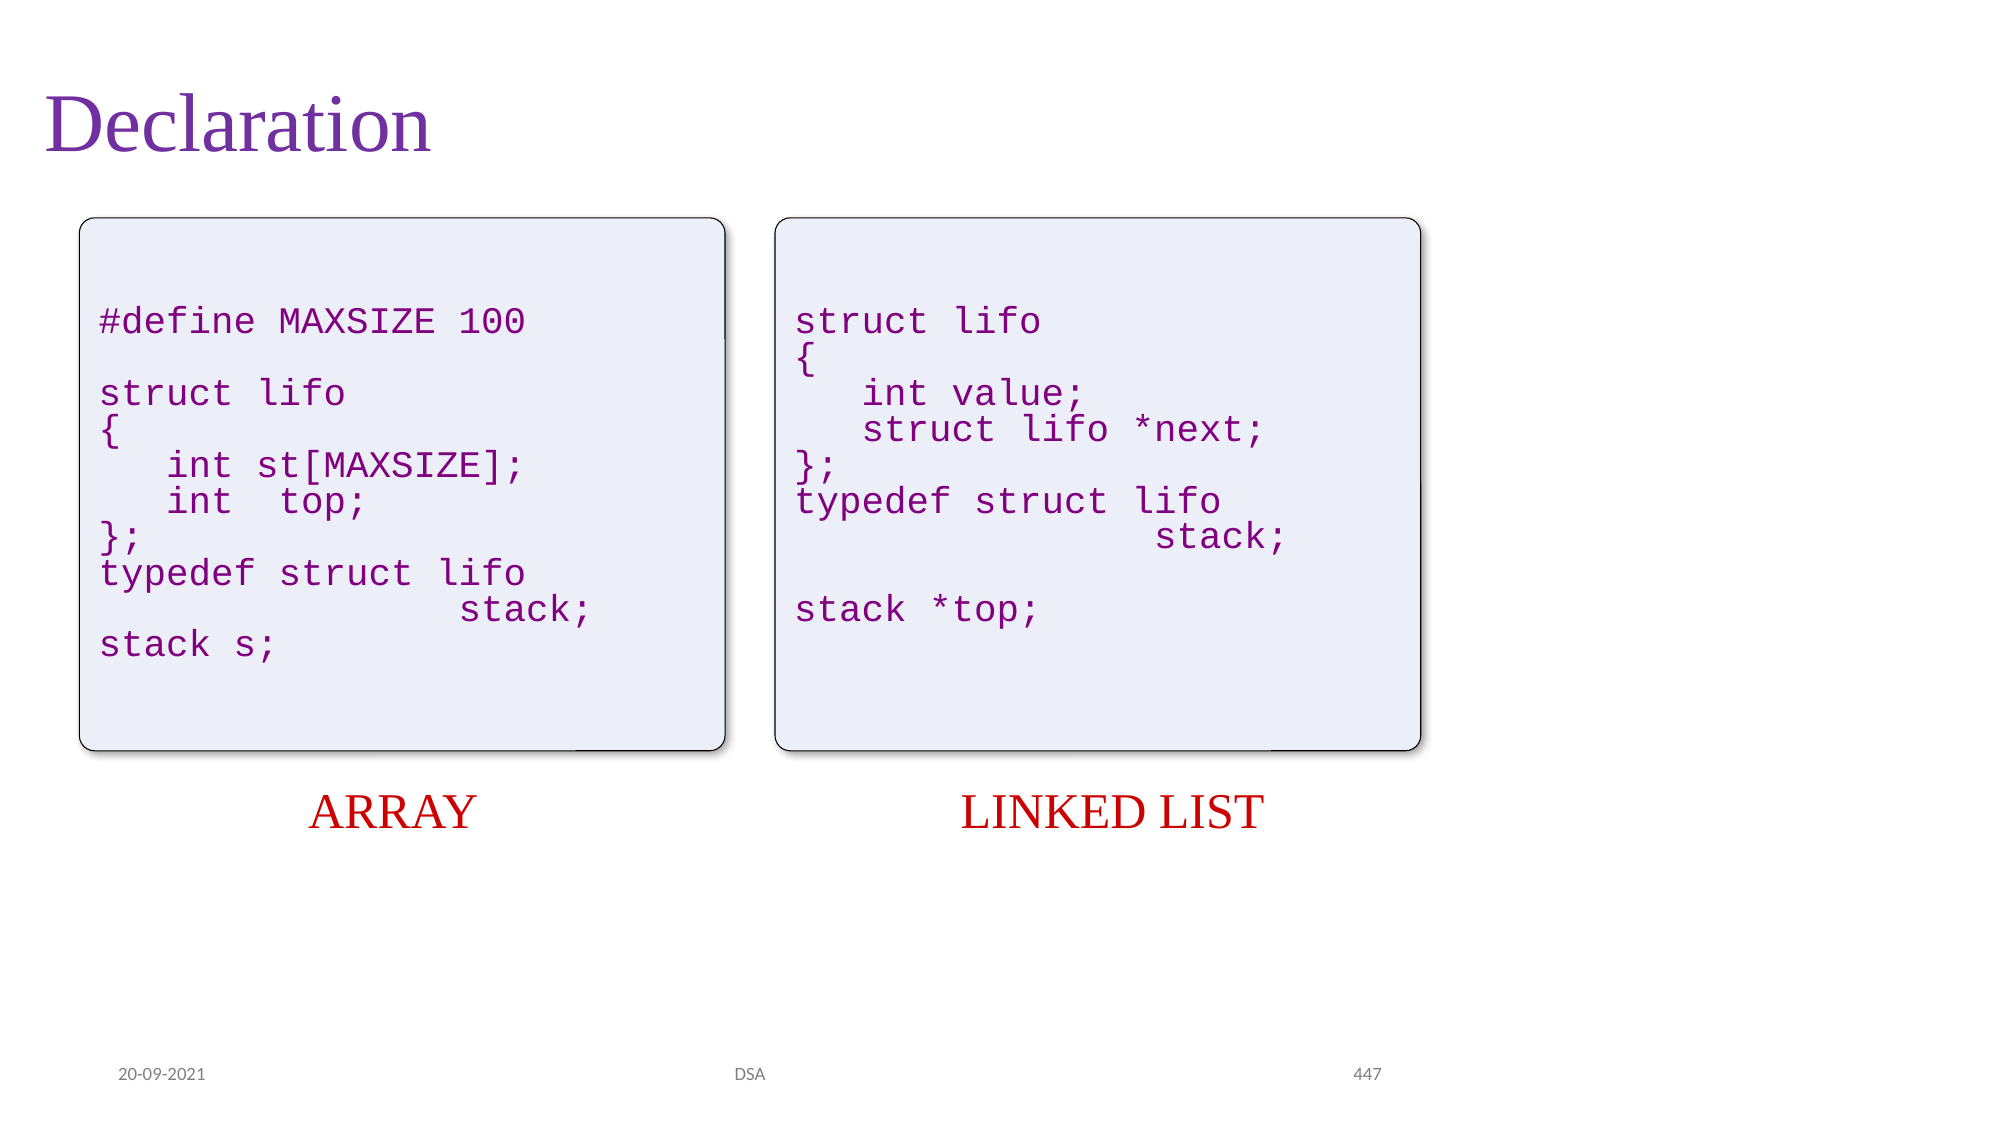

# Declaration
#define MAXSIZE 100

struct lifo
{
   int st[MAXSIZE];
   int  top;
};
typedef struct lifo
                stack;
stack s;
struct lifo
{
   int value;
   struct lifo *next;
};
typedef struct lifo
                stack;

stack *top;

ARRAY
LINKED LIST
20-09-2021
DSA
447